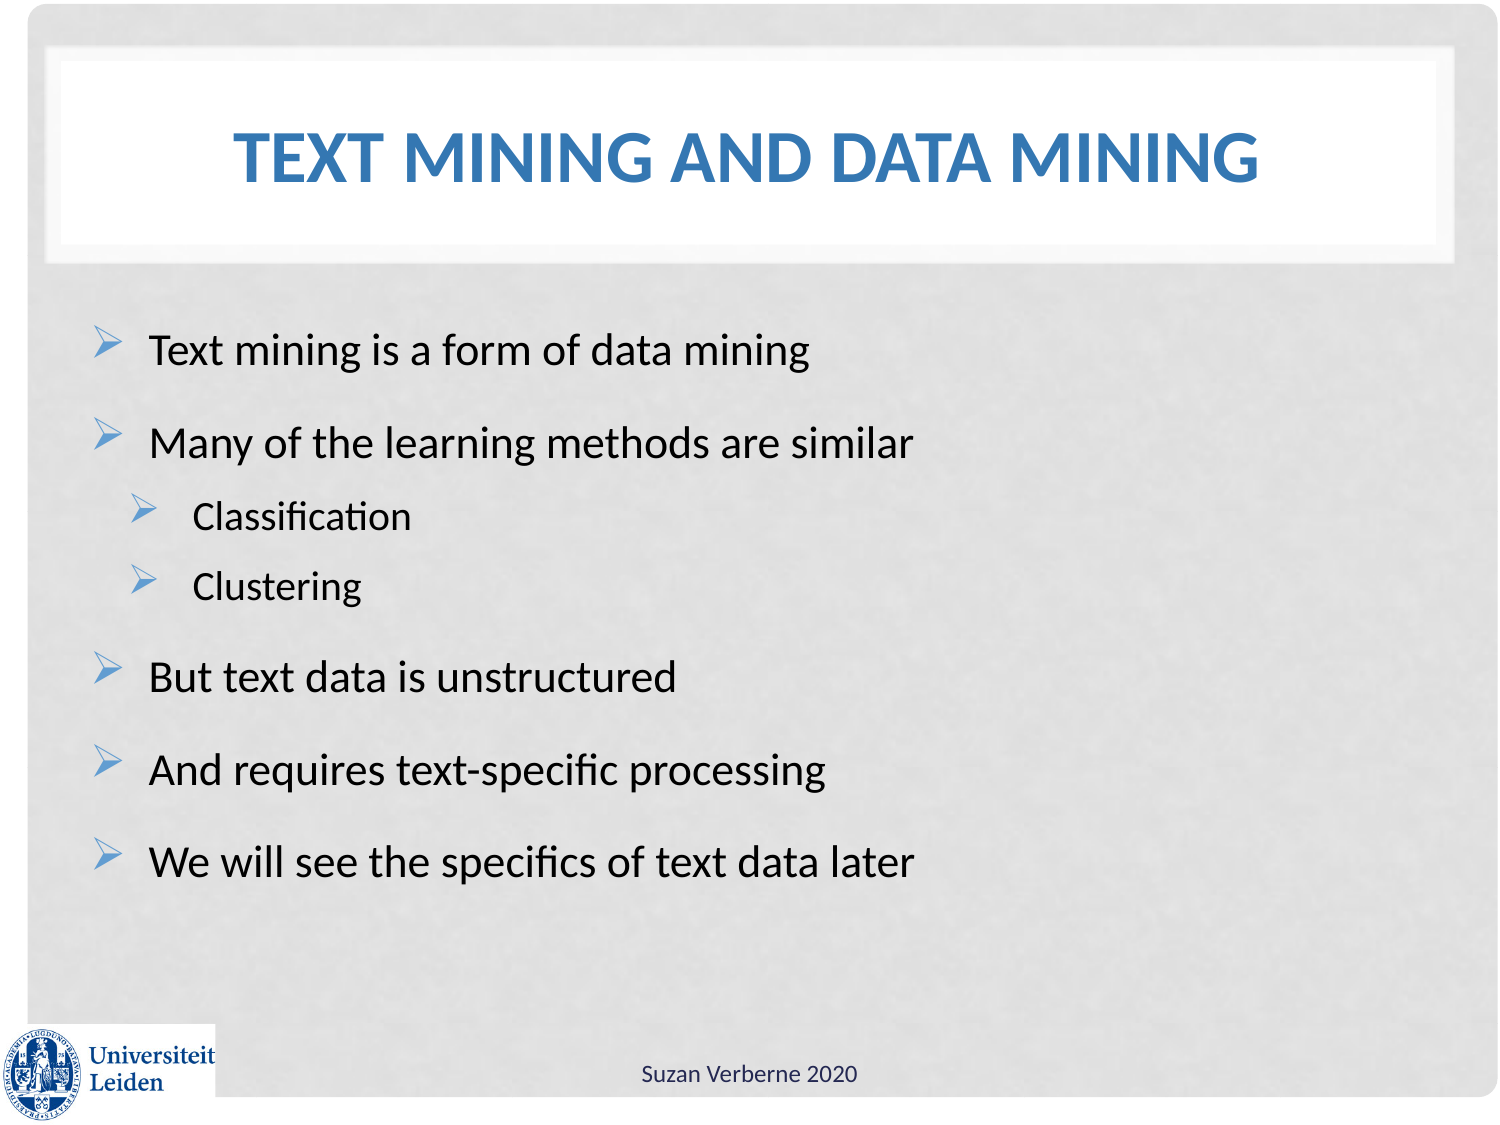

# Text mining and data mining
Text mining is a form of data mining
Many of the learning methods are similar
Classification
Clustering
But text data is unstructured
And requires text-specific processing
We will see the specifics of text data later

Suzan Verberne 2020